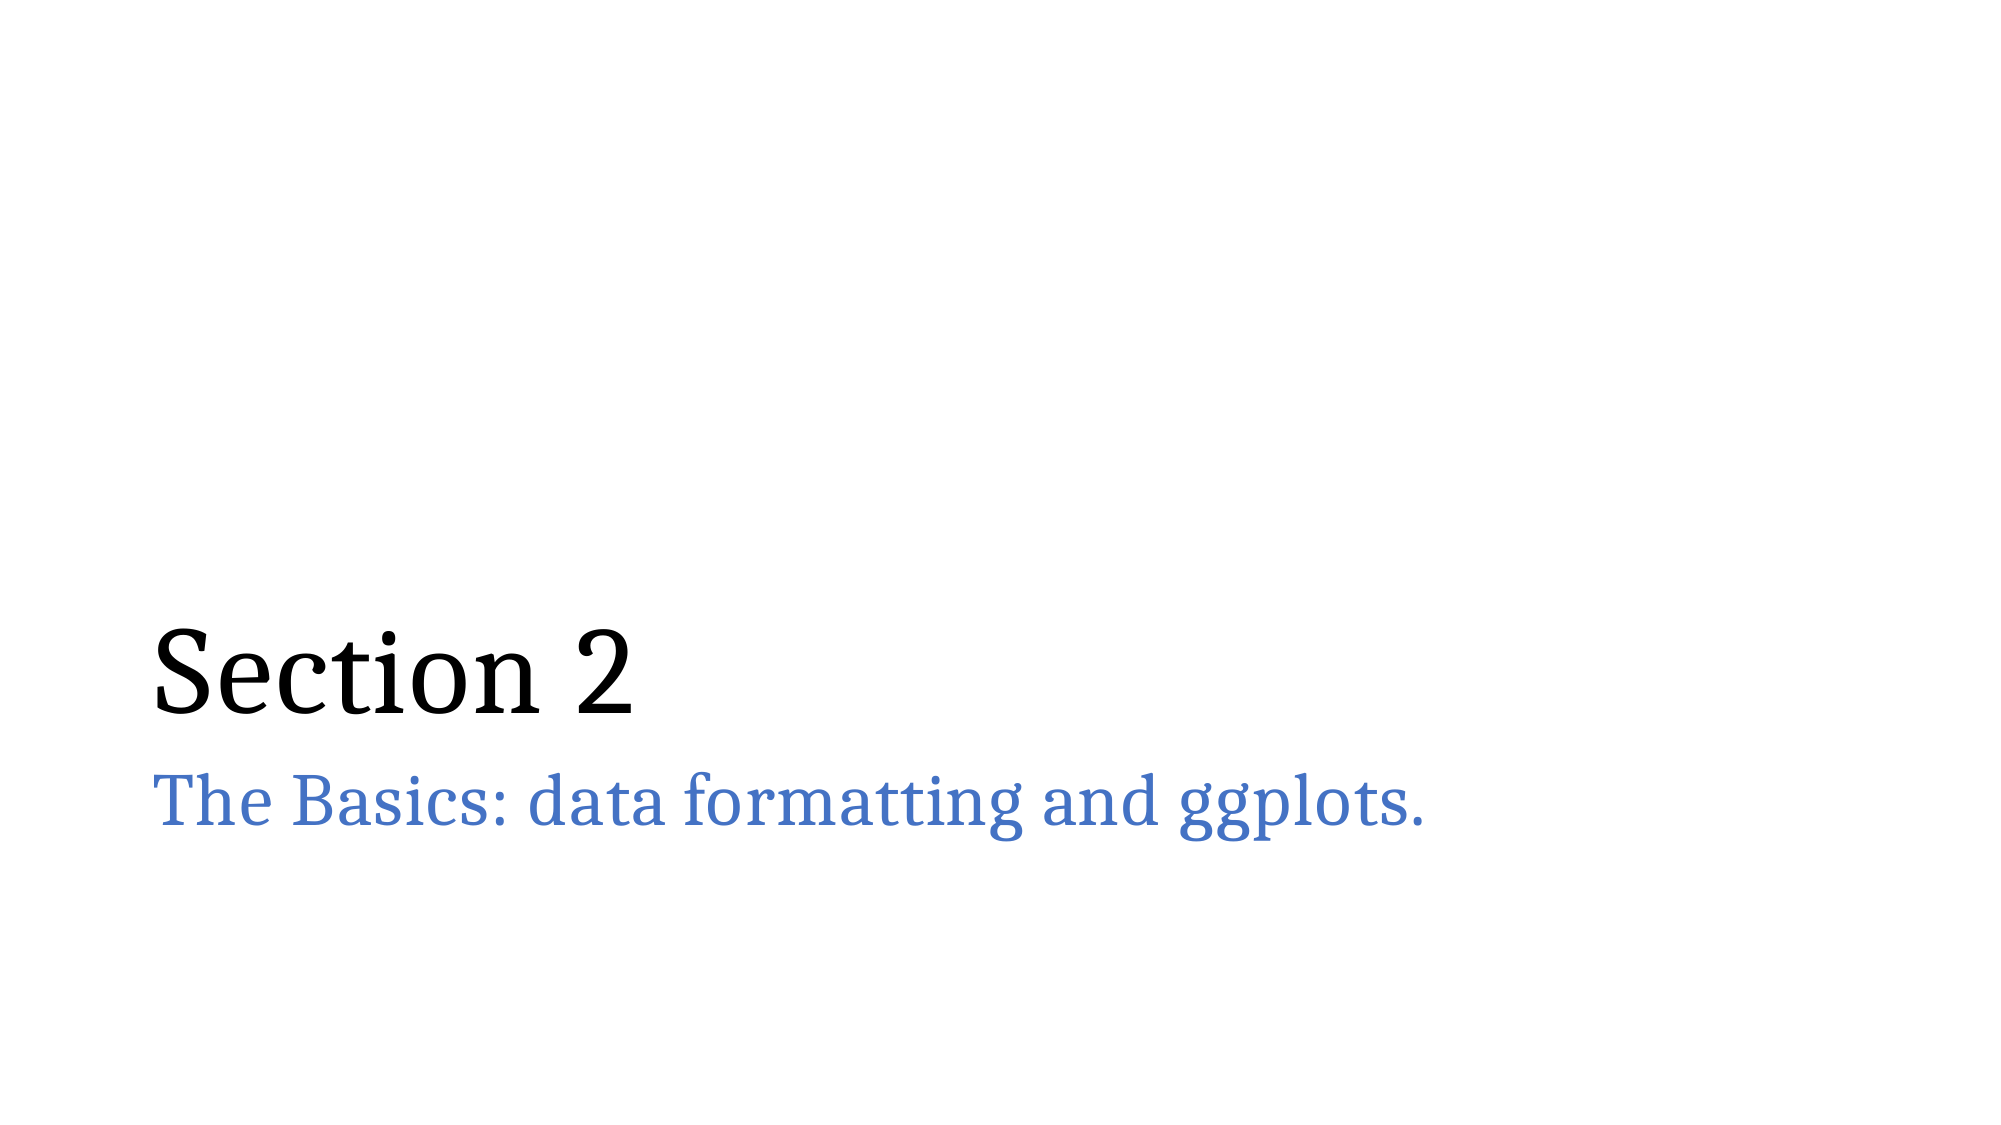

# Section 2
The Basics: data formatting and ggplots.